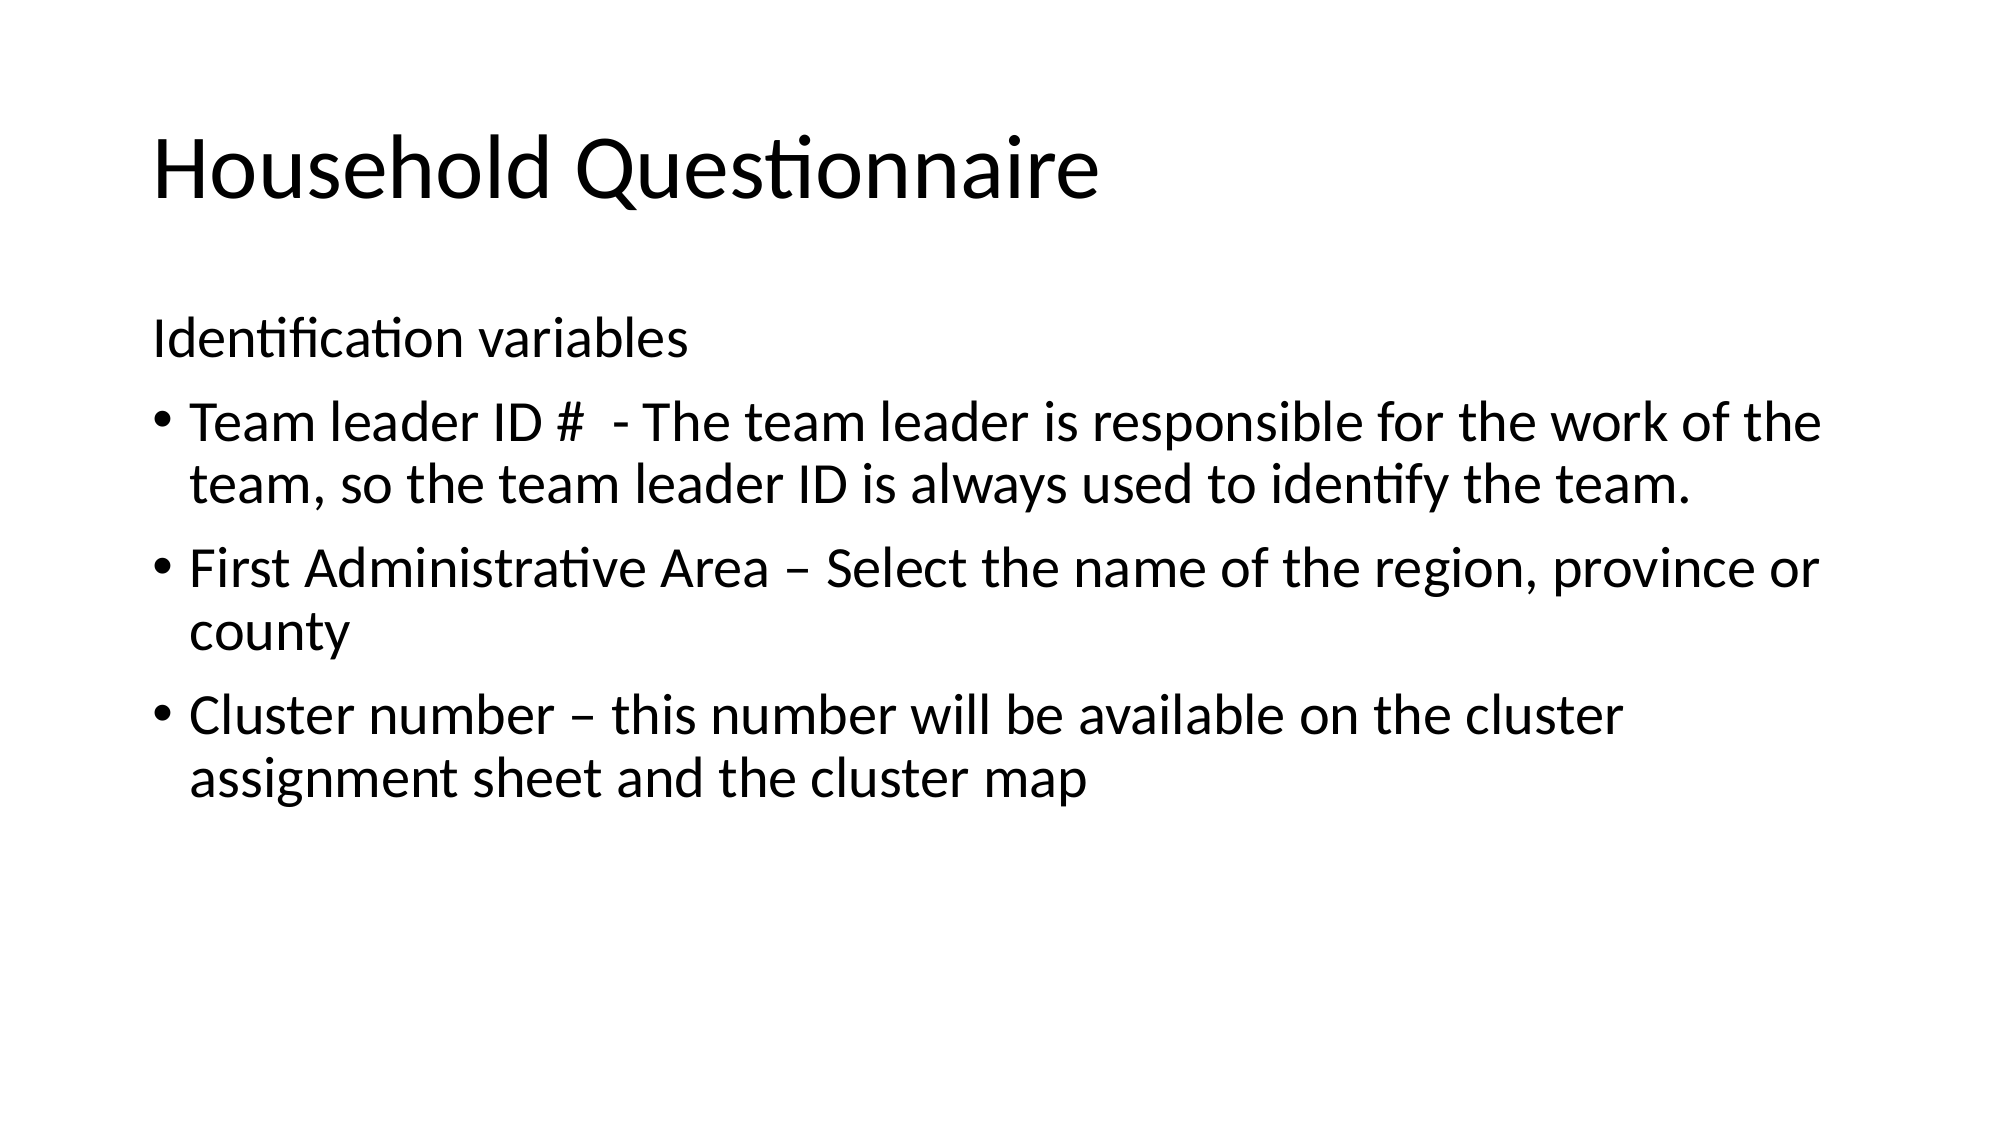

# Household Questionnaire
Identification variables
Team leader ID #  - The team leader is responsible for the work of the team, so the team leader ID is always used to identify the team.
First Administrative Area – Select the name of the region, province or county
Cluster number – this number will be available on the cluster assignment sheet and the cluster map